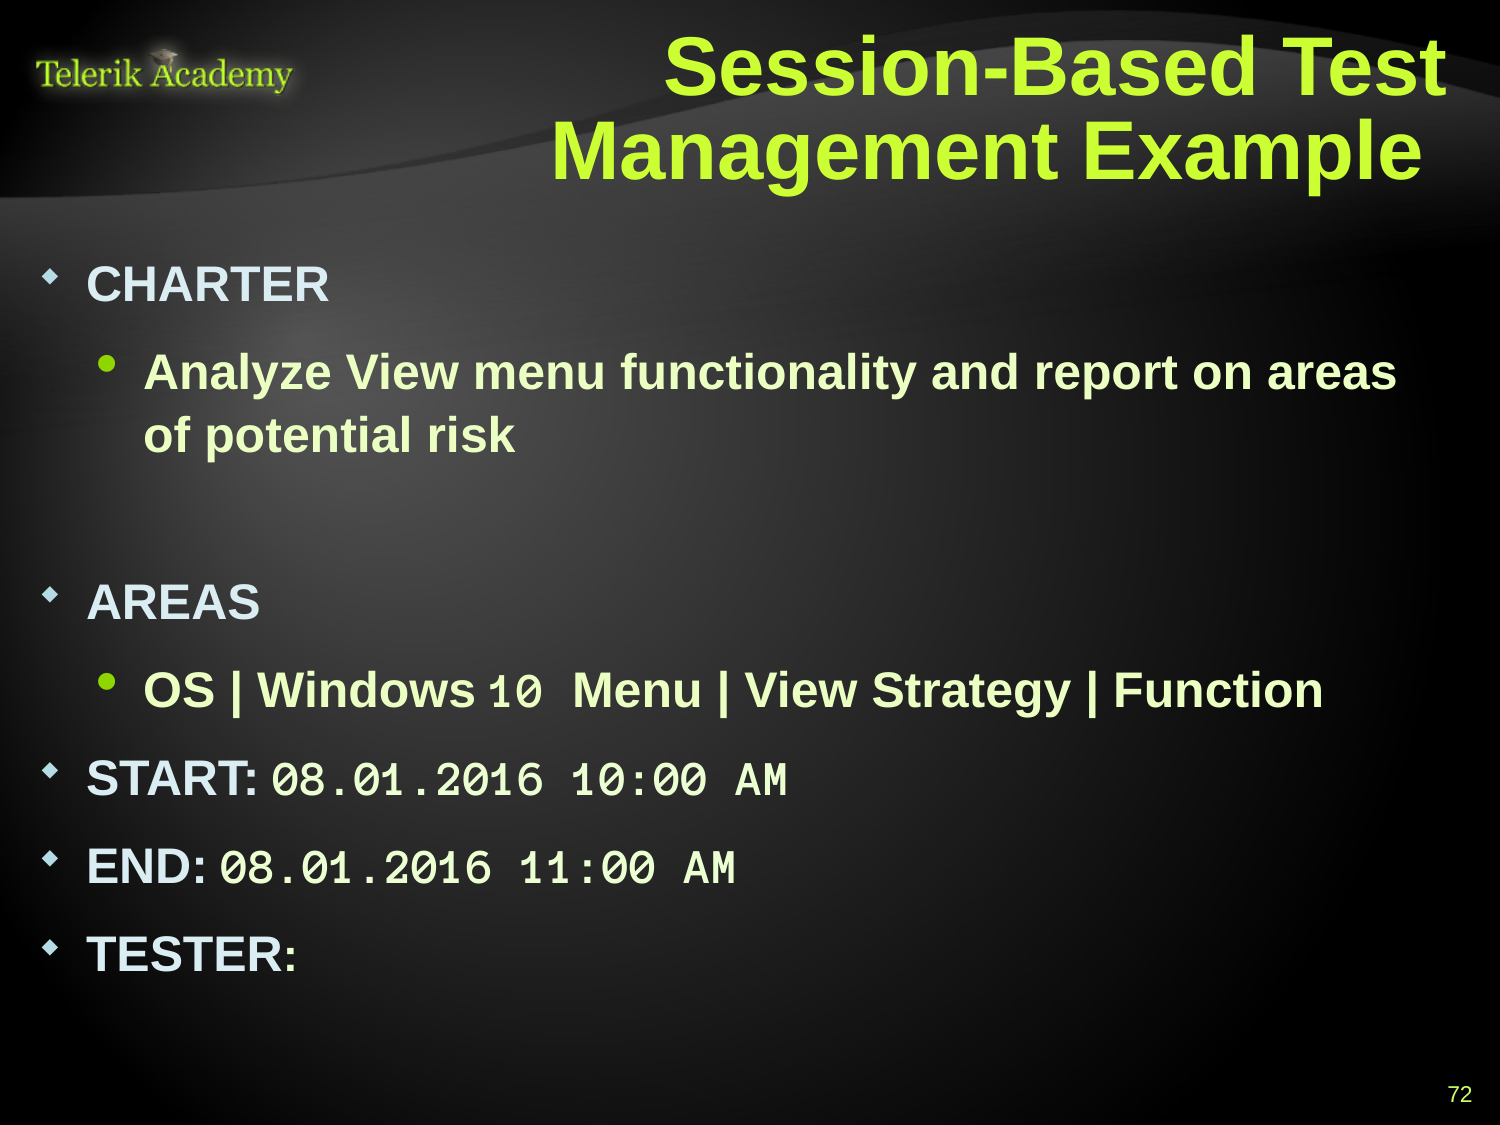

# Session-Based Test Management Example
CHARTER
Analyze View menu functionality and report on areas of potential risk

AREAS
OS | Windows 10 Menu | View Strategy | Function
START: 08.01.2016 10:00 AM
END: 08.01.2016 11:00 AM
TESTER:
72